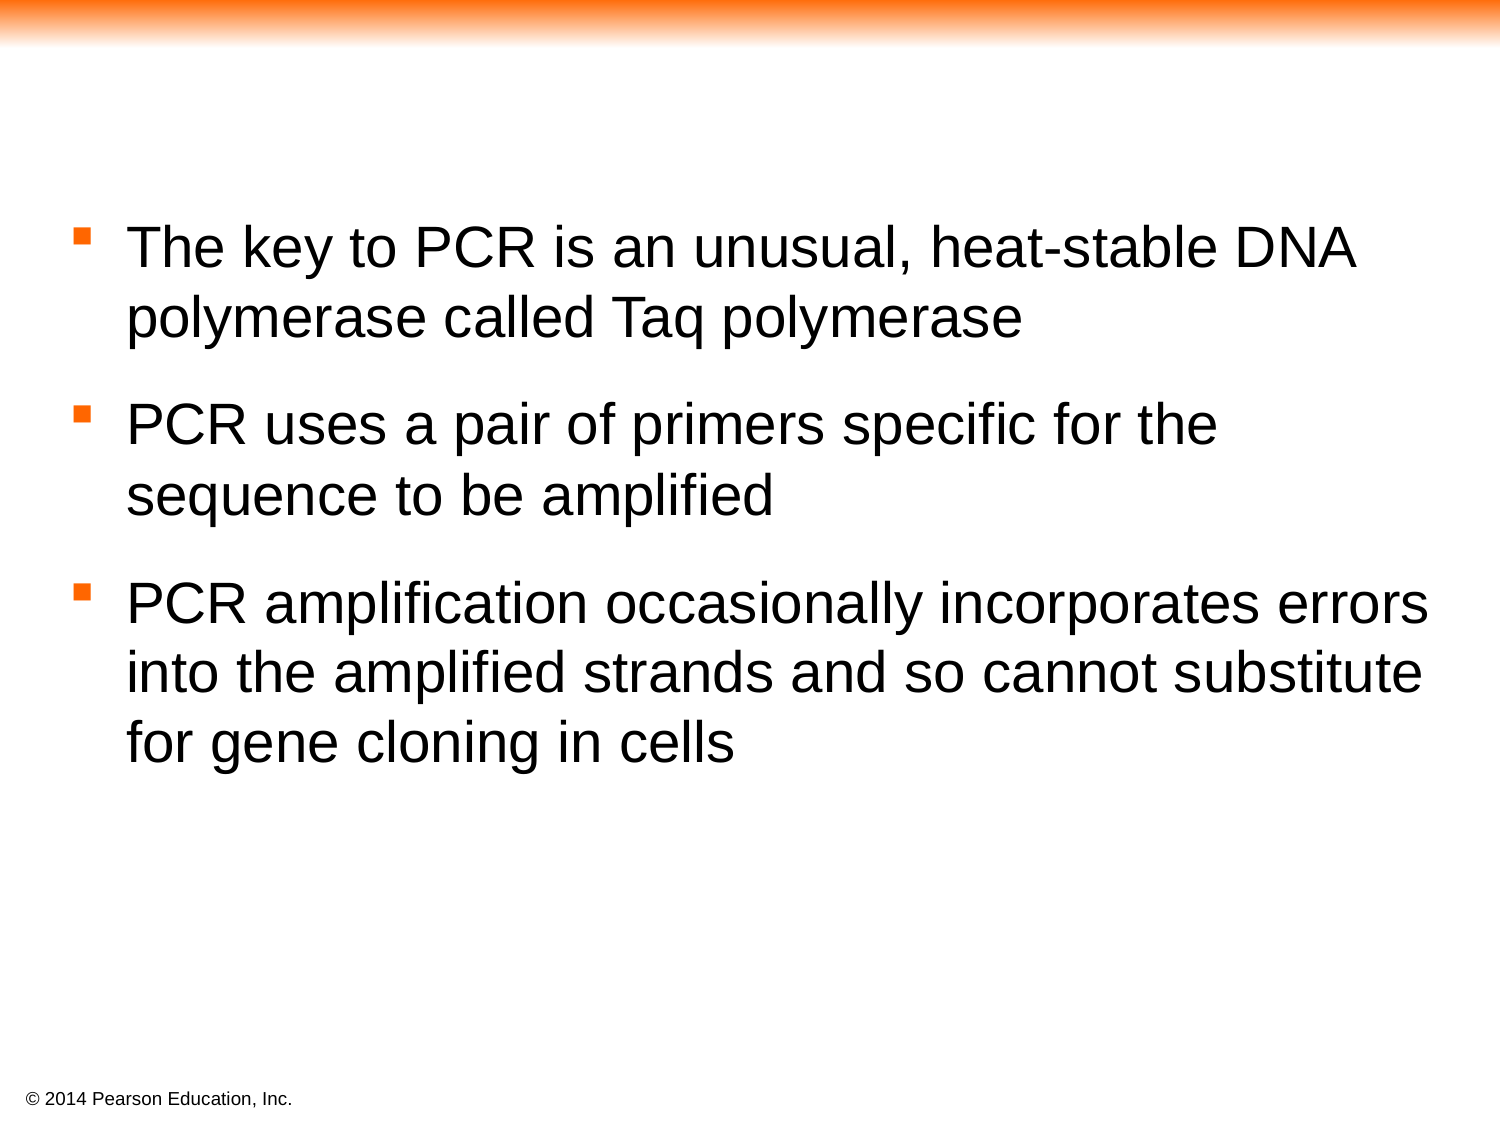

#
The key to PCR is an unusual, heat-stable DNA polymerase called Taq polymerase
PCR uses a pair of primers specific for the sequence to be amplified
PCR amplification occasionally incorporates errors into the amplified strands and so cannot substitute for gene cloning in cells